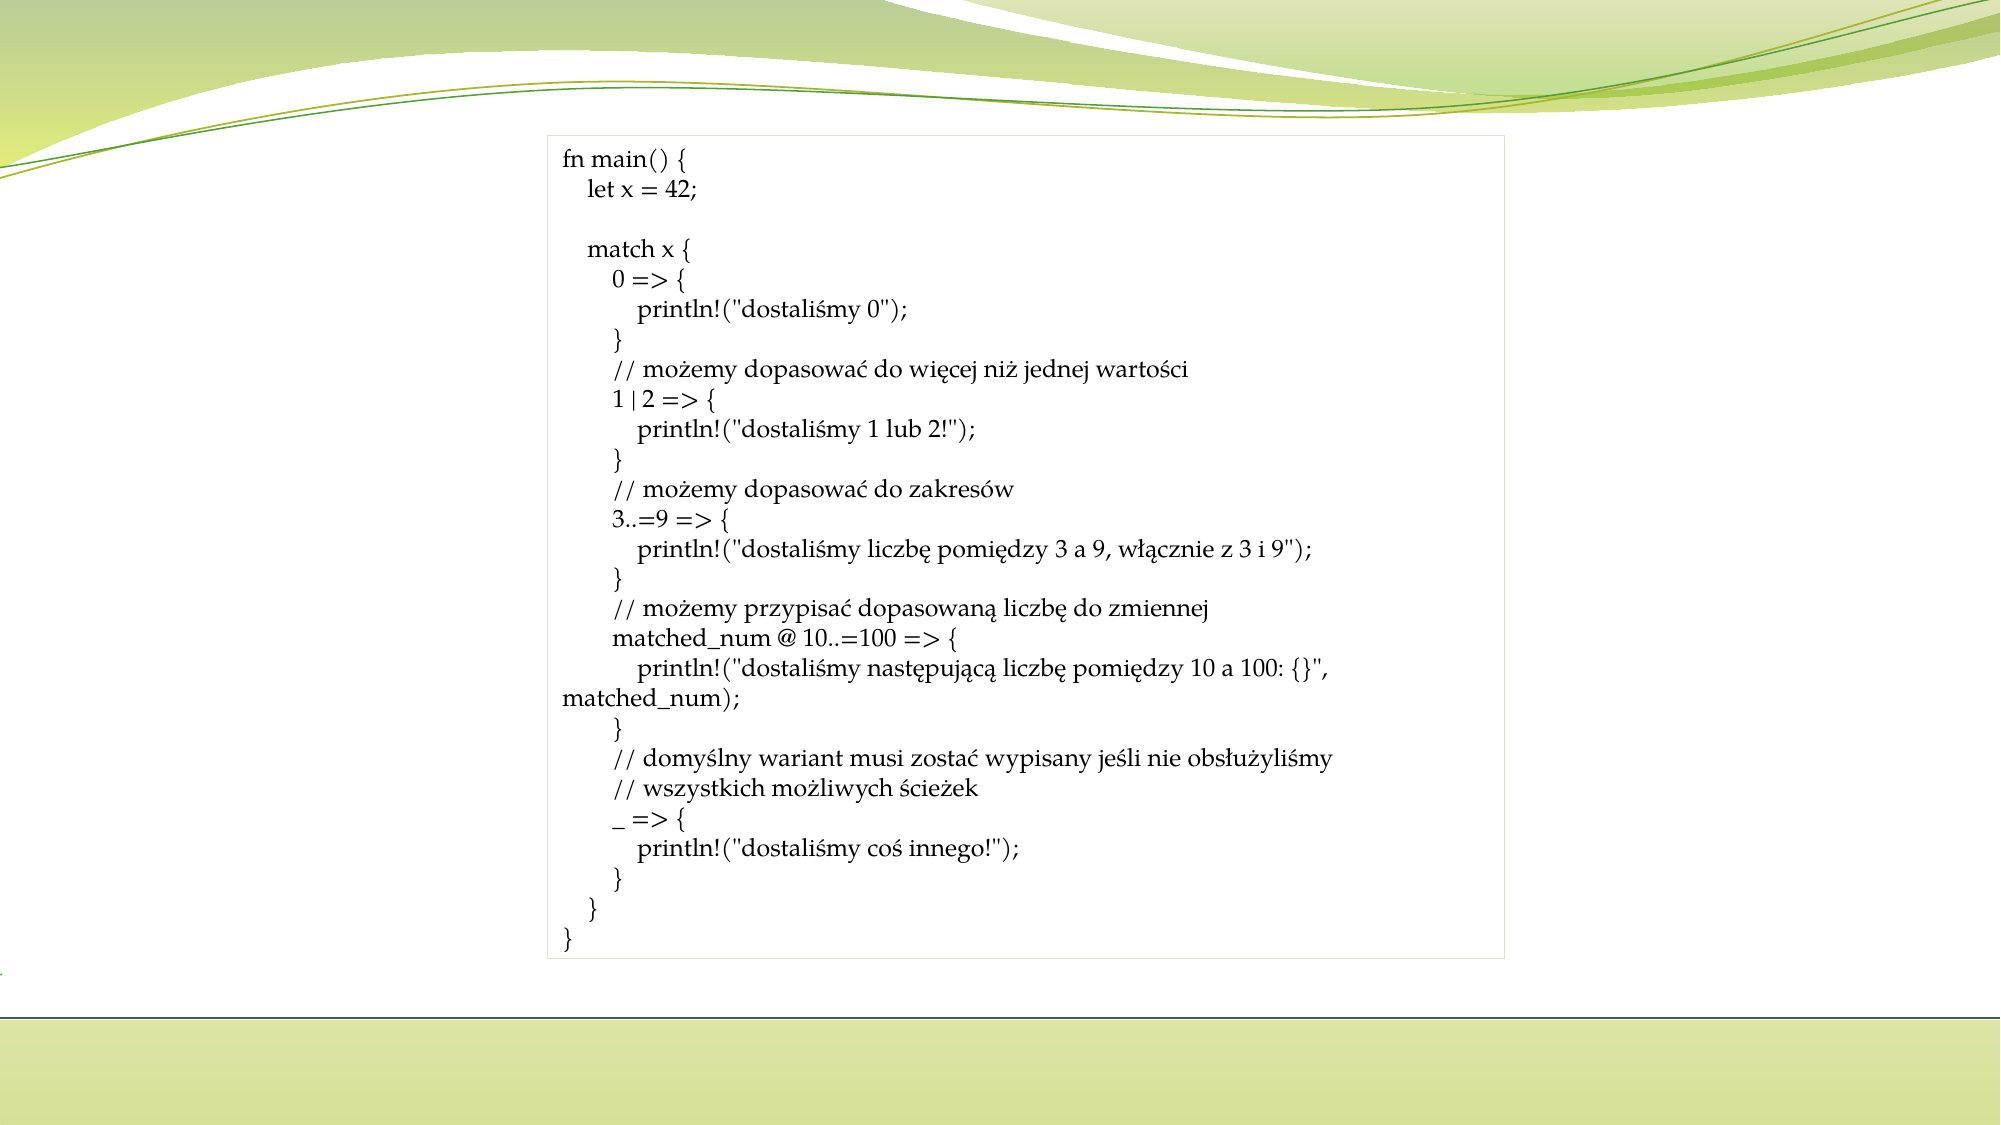

fn main() {
    let x = 42;

    match x {
        0 => {
            println!("dostaliśmy 0");
        }
        // możemy dopasować do więcej niż jednej wartości
        1 | 2 => {
            println!("dostaliśmy 1 lub 2!");
        }
        // możemy dopasować do zakresów
        3..=9 => {
            println!("dostaliśmy liczbę pomiędzy 3 a 9, włącznie z 3 i 9");
        }
        // możemy przypisać dopasowaną liczbę do zmiennej
        matched_num @ 10..=100 => {
            println!("dostaliśmy następującą liczbę pomiędzy 10 a 100: {}", matched_num);
        }
        // domyślny wariant musi zostać wypisany jeśli nie obsłużyliśmy
        // wszystkich możliwych ścieżek
        _ => {
            println!("dostaliśmy coś innego!");
        }
    }
}